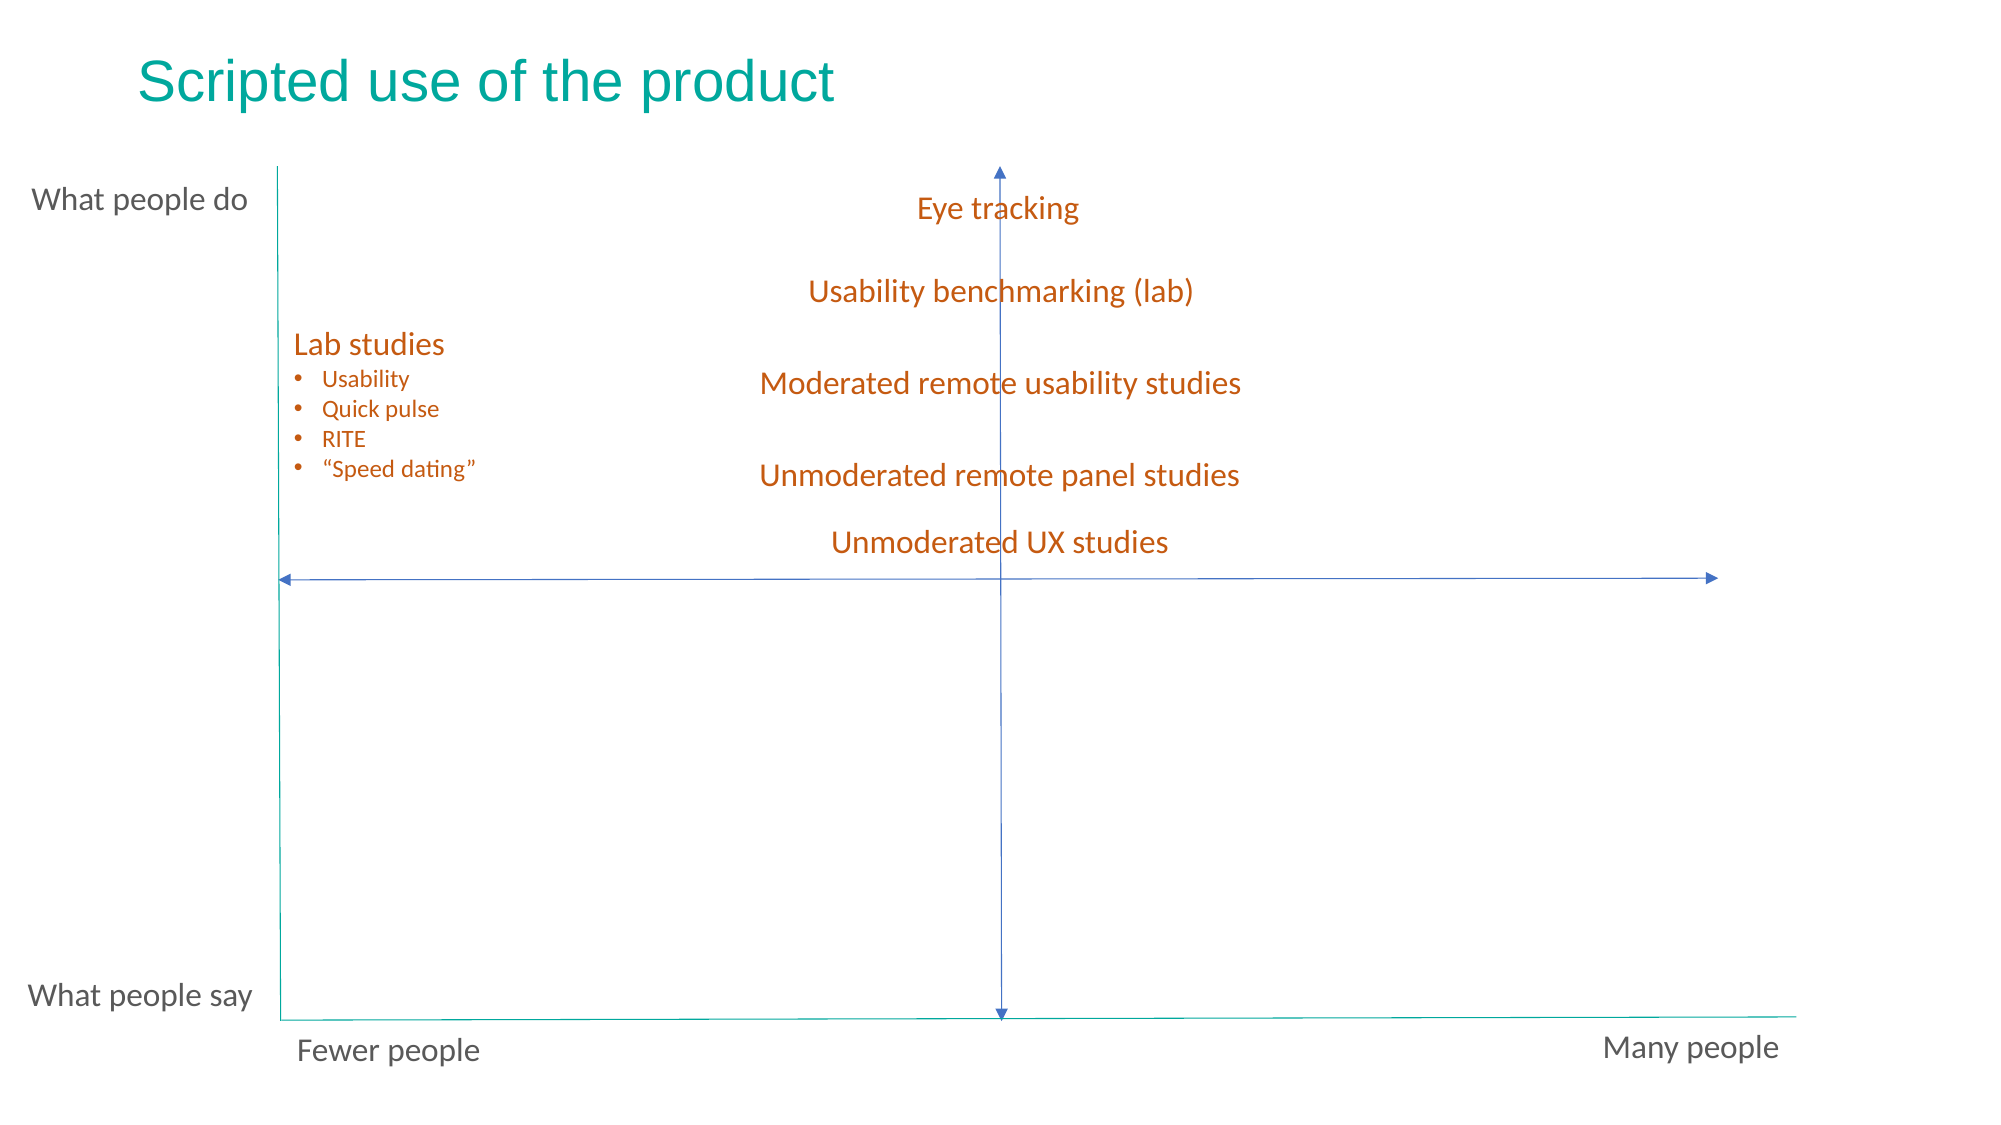

# Scripted use of the product
What people do
Eye tracking
Usability benchmarking (lab)
Lab studies
Usability
Quick pulse
RITE
“Speed dating”
Moderated remote usability studies
Unmoderated remote panel studies
Unmoderated UX studies
What people say
Many people
Fewer people